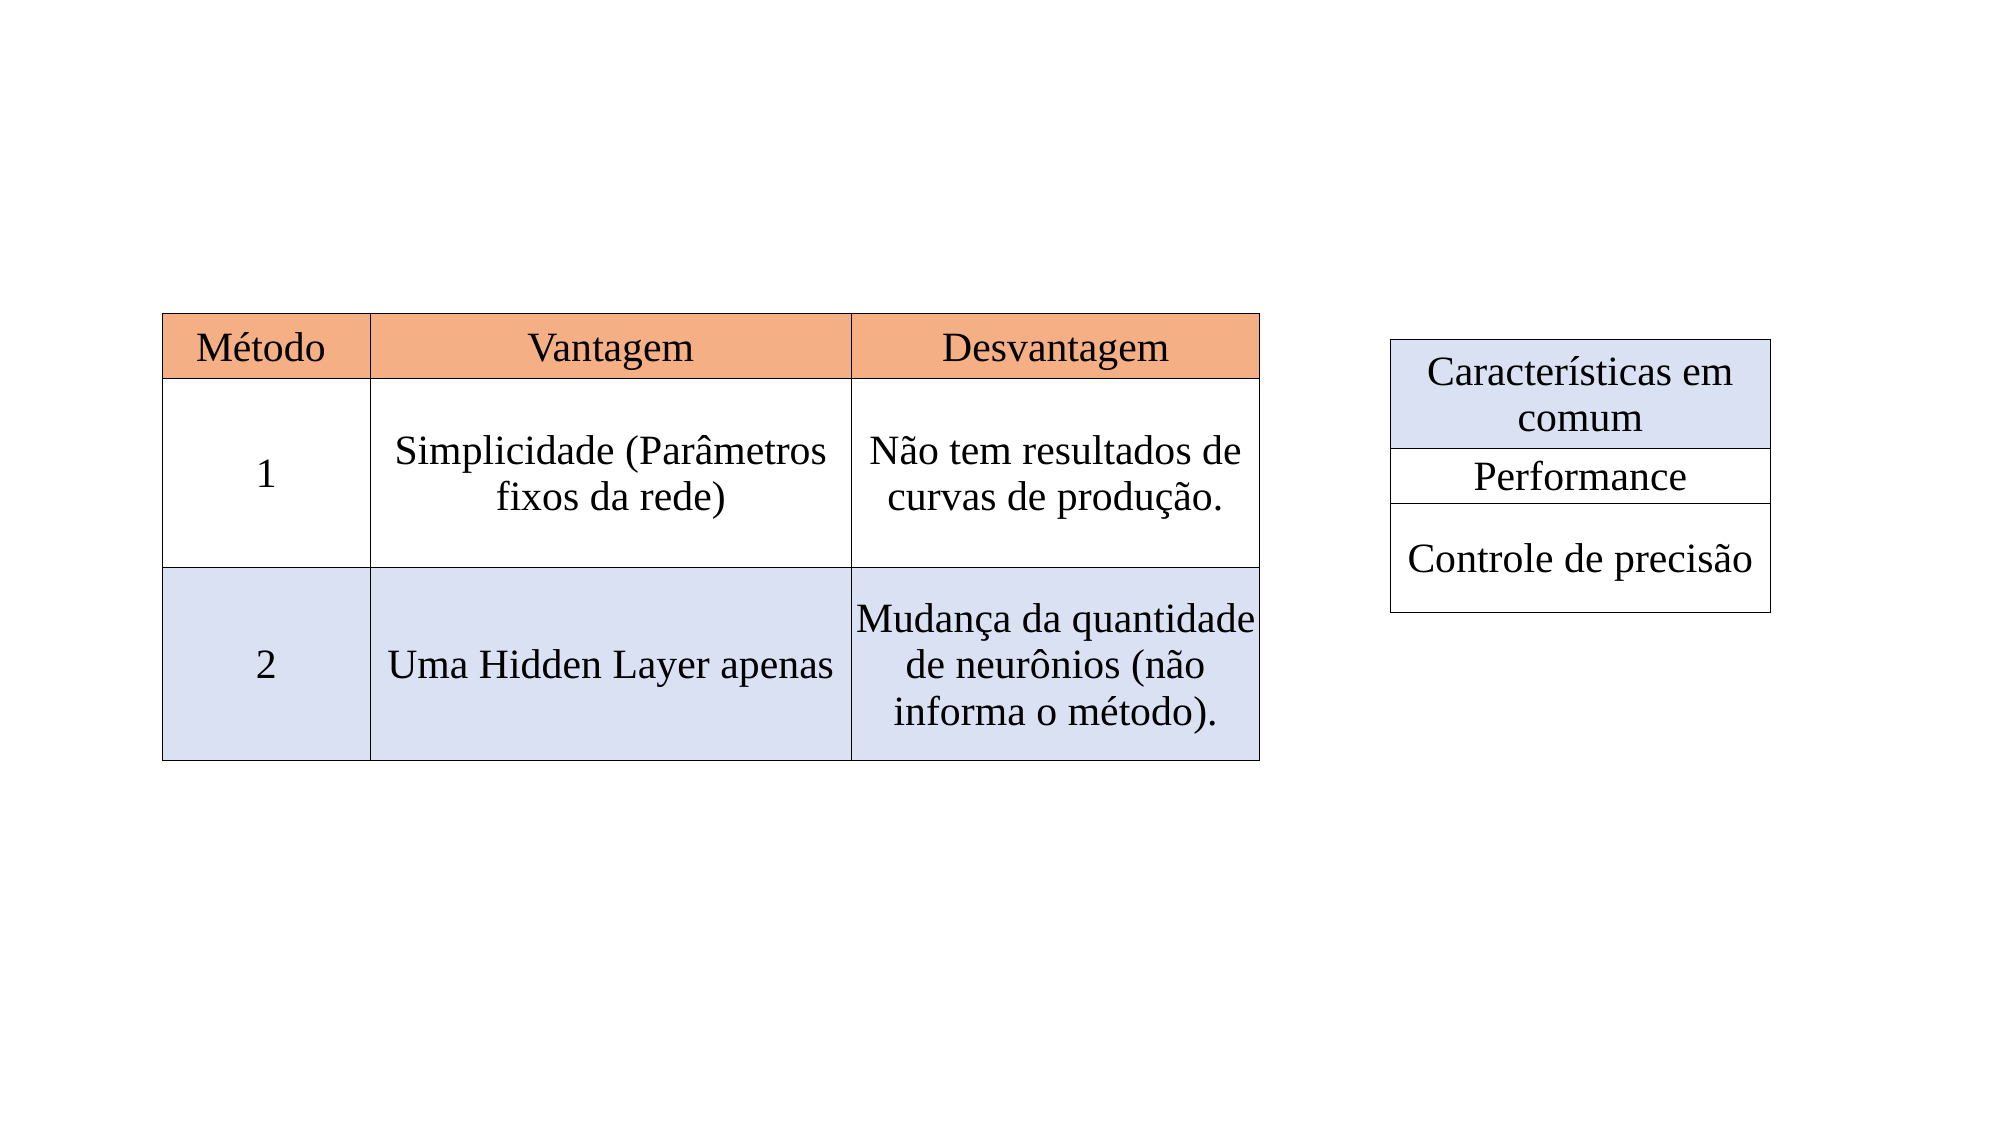

| Método | Vantagem | Desvantagem |
| --- | --- | --- |
| 1 | Simplicidade (Parâmetros fixos da rede) | Não tem resultados de curvas de produção. |
| 2 | Uma Hidden Layer apenas | Mudança da quantidade de neurônios (não informa o método). |
| Características em comum |
| --- |
| Performance |
| Controle de precisão |